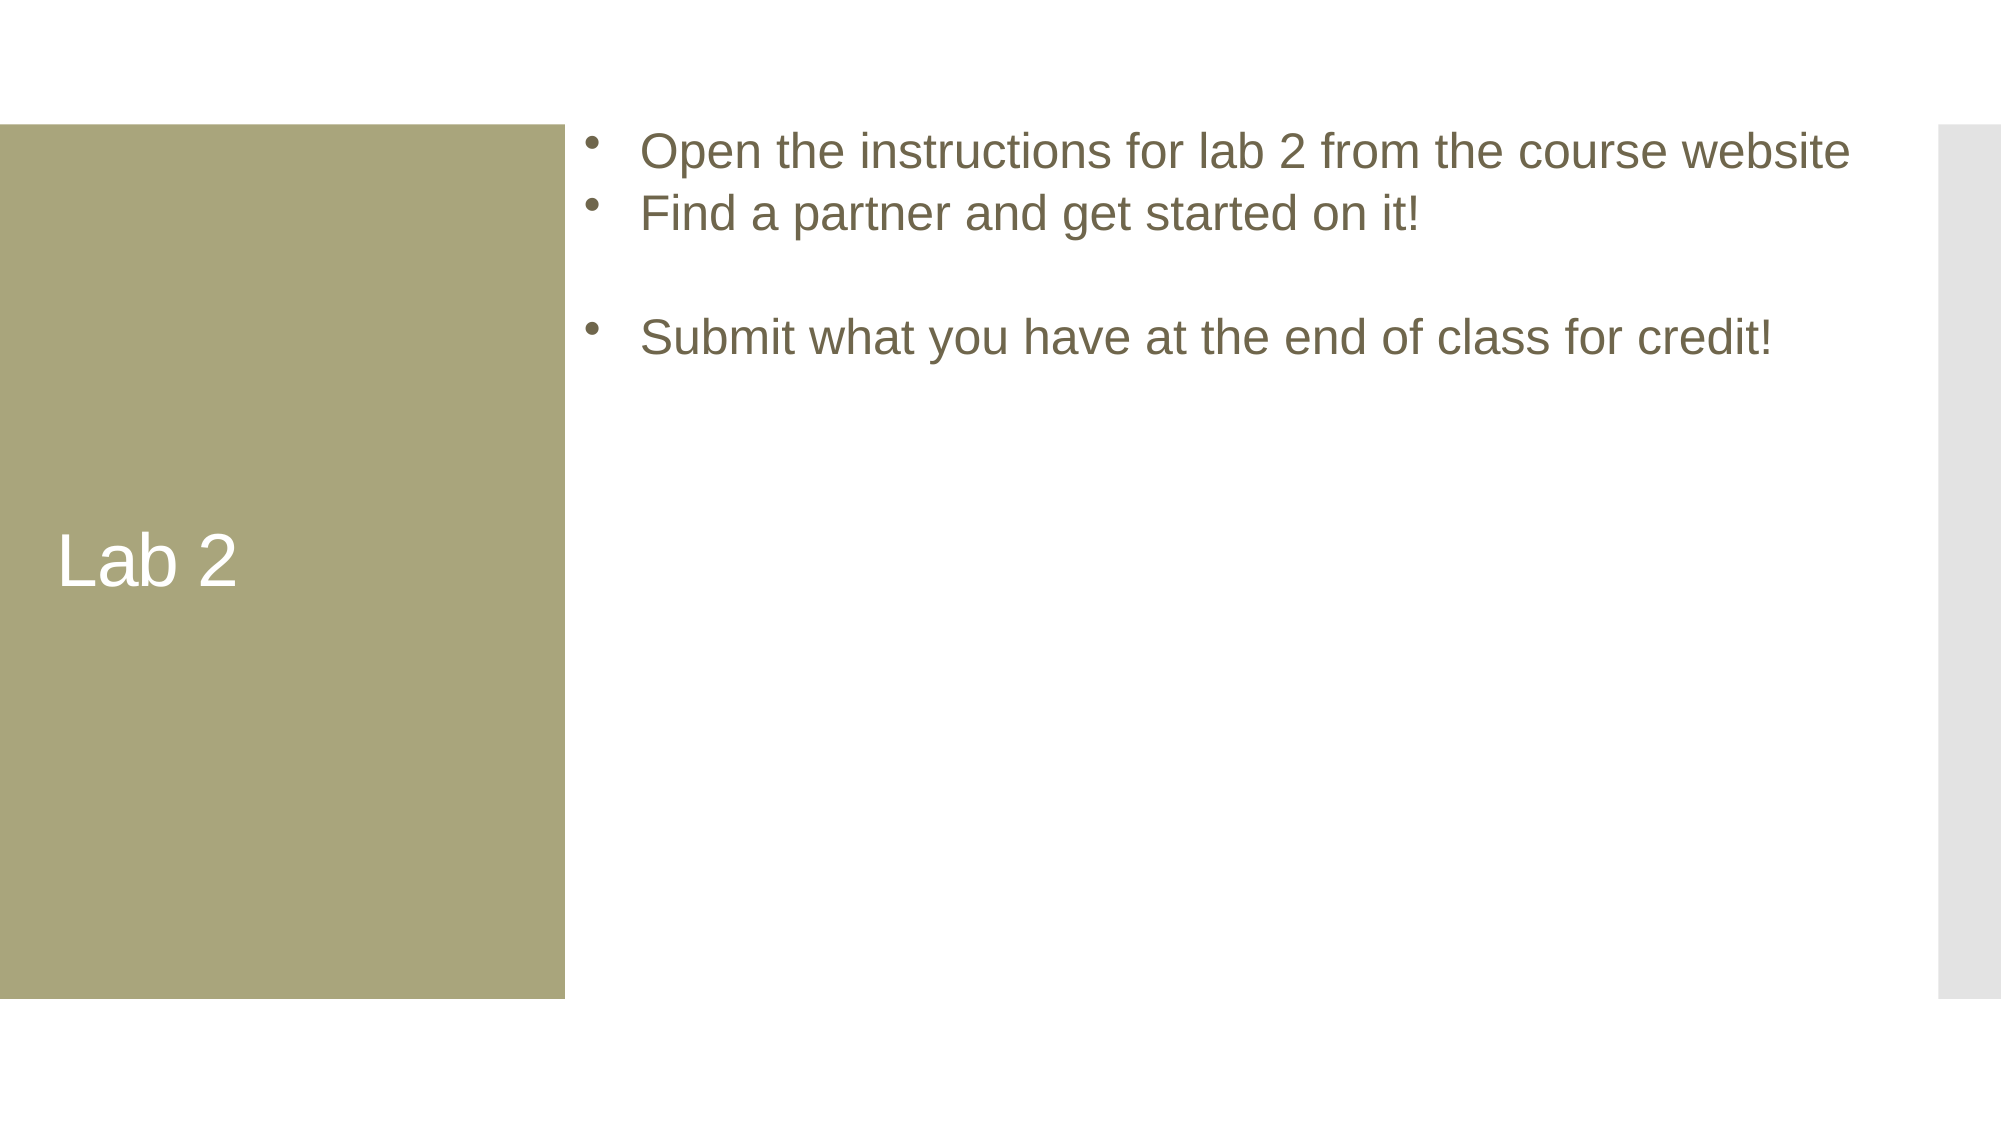

Open the instructions for lab 2 from the course website
Find a partner and get started on it!

Submit what you have at the end of class for credit!
Lab 2